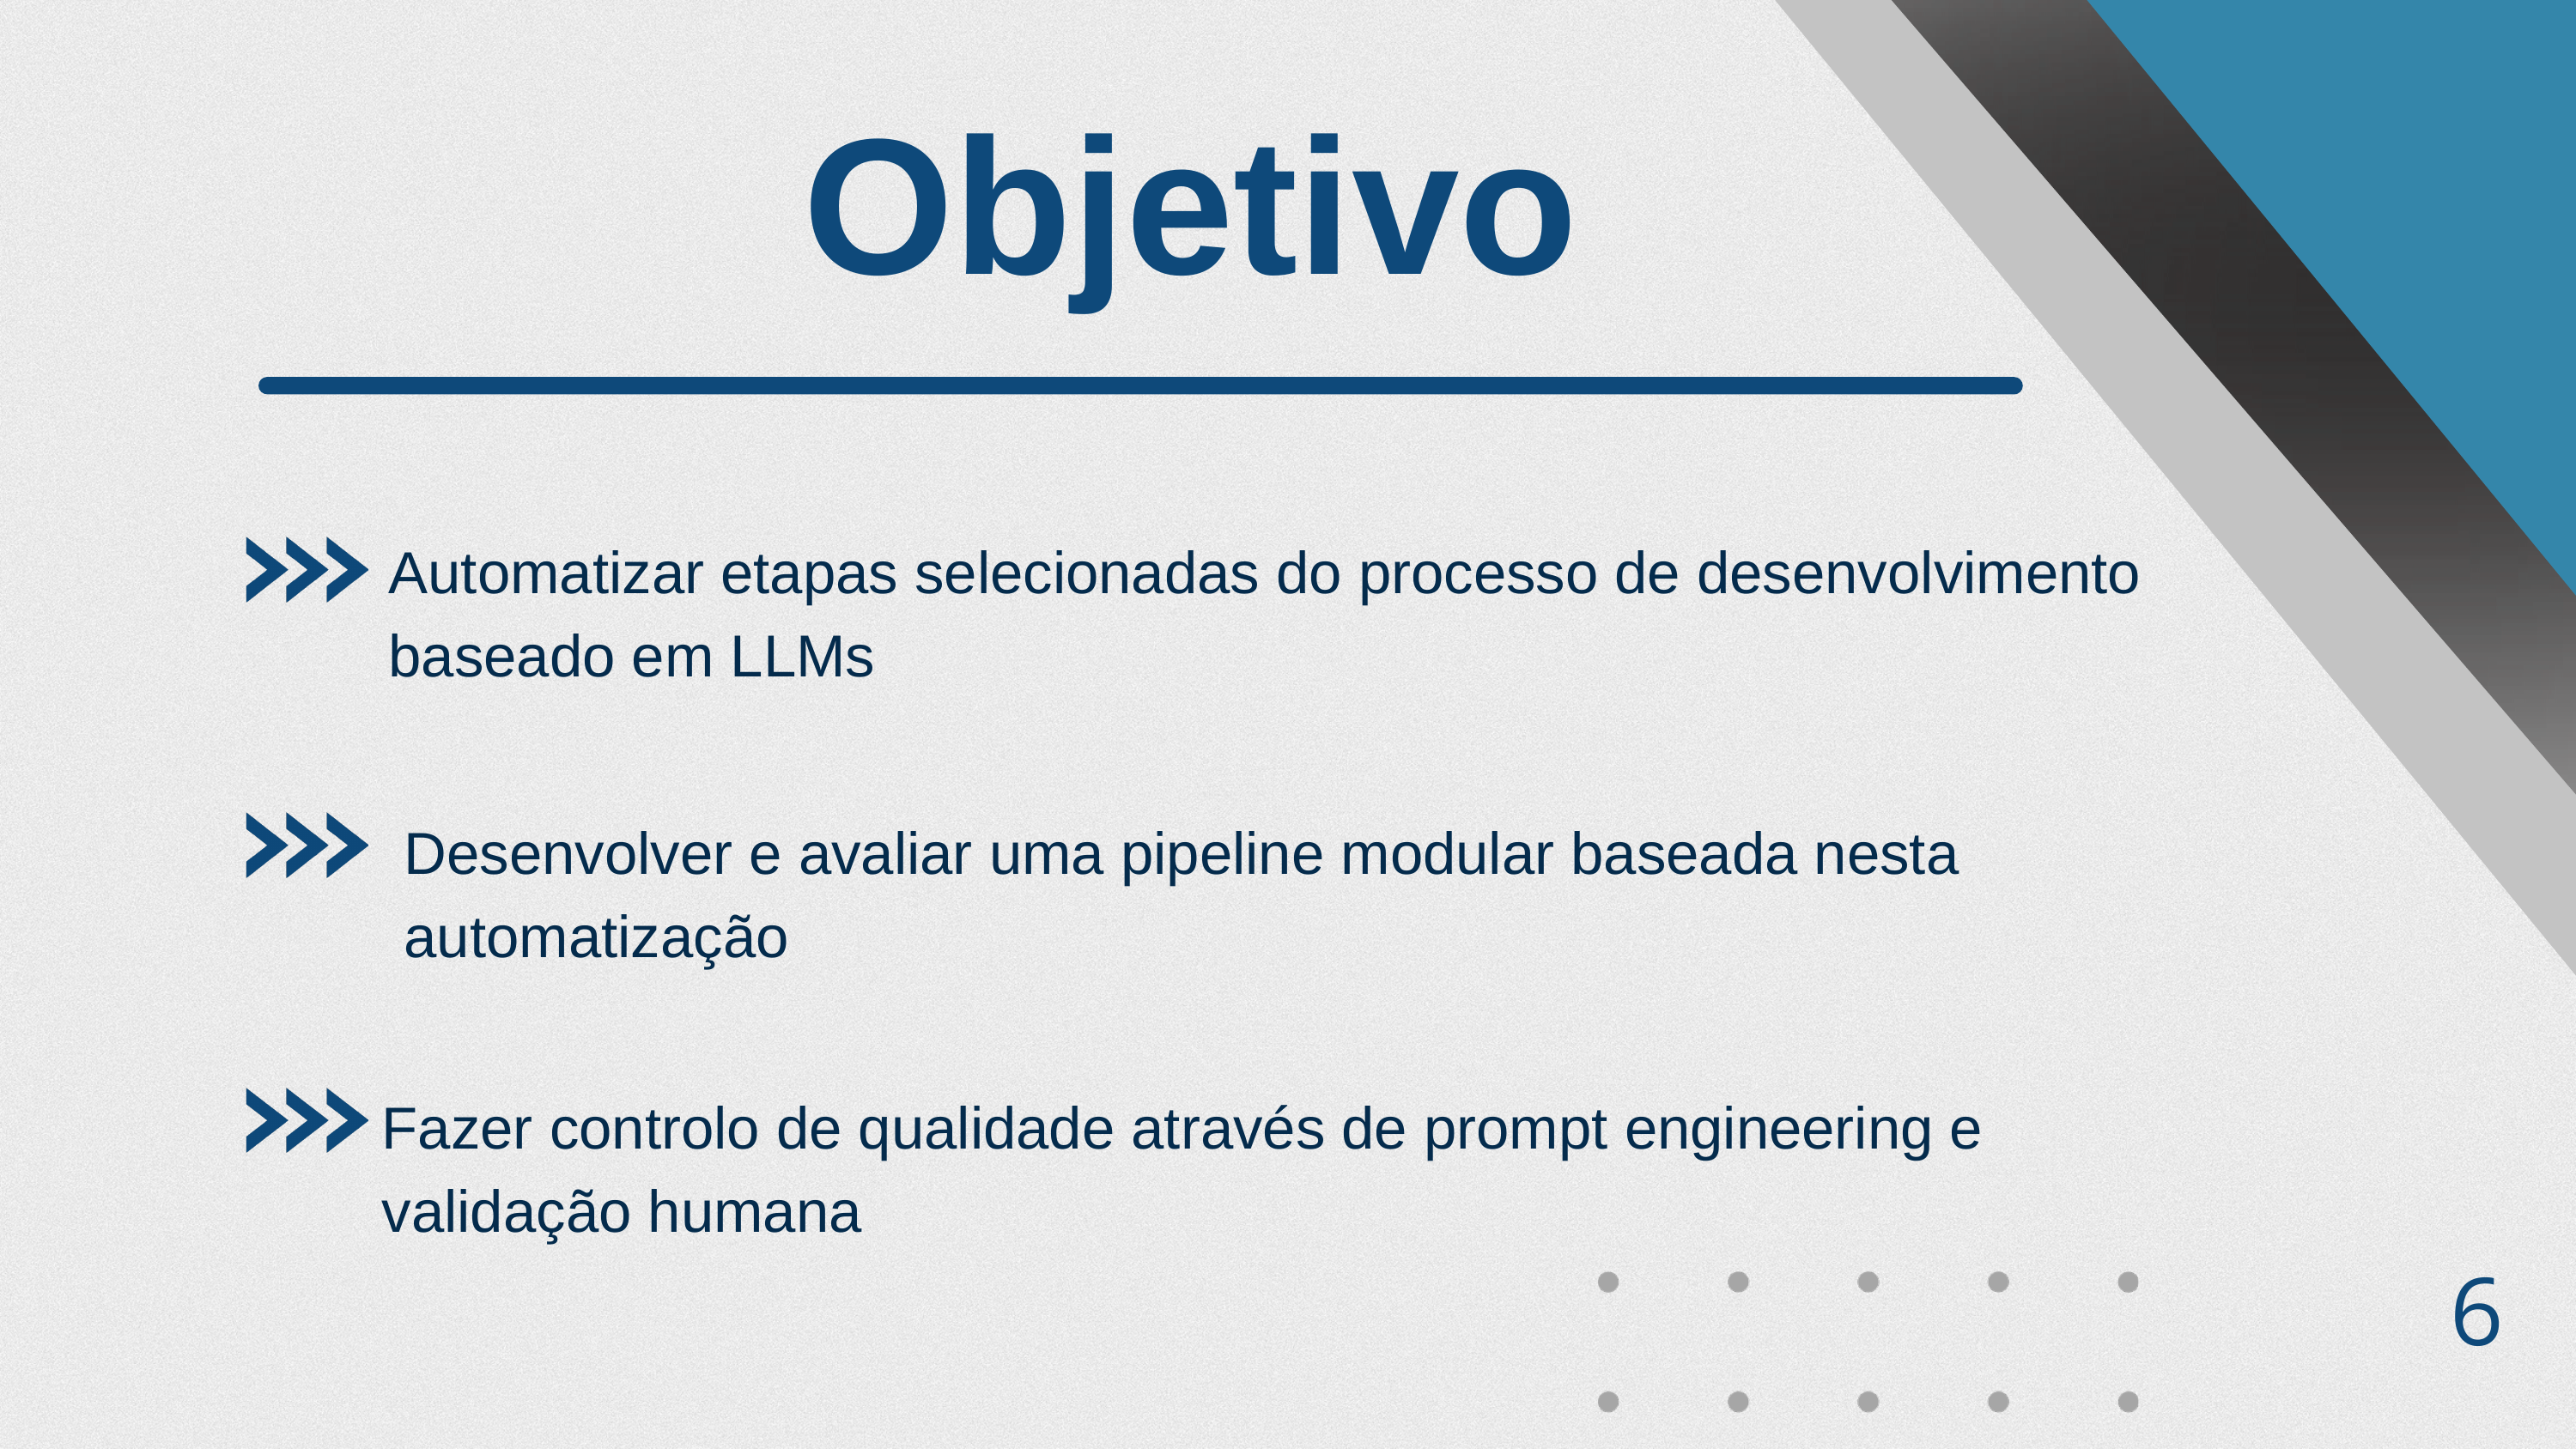

Objetivo

Automatizar etapas selecionadas do processo de desenvolvimento baseado em LLMs

Desenvolver e avaliar uma pipeline modular baseada nesta automatização

Fazer controlo de qualidade através de prompt engineering e validação humana

6